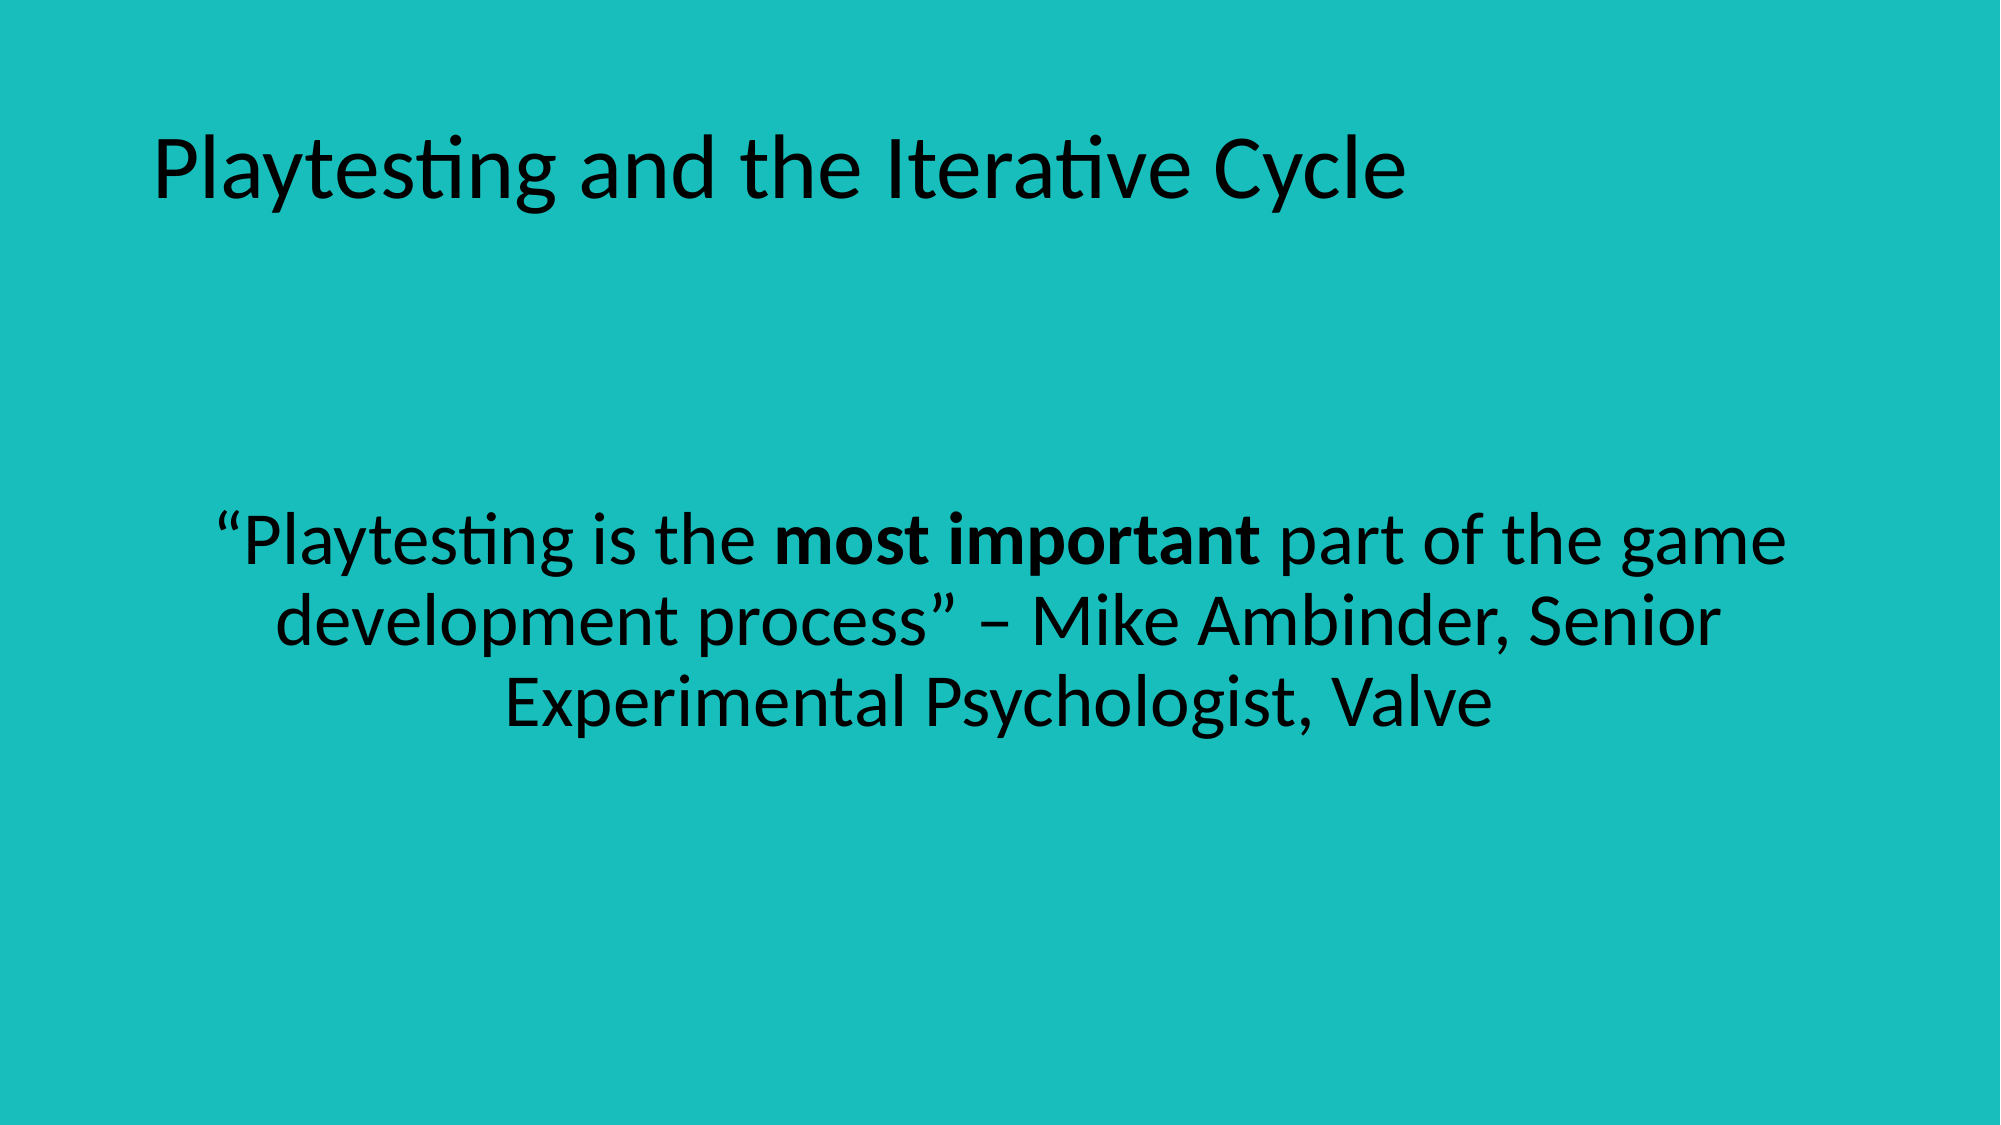

# Playtesting and the Iterative Cycle
“Playtesting is the most important part of the game development process” – Mike Ambinder, Senior Experimental Psychologist, Valve